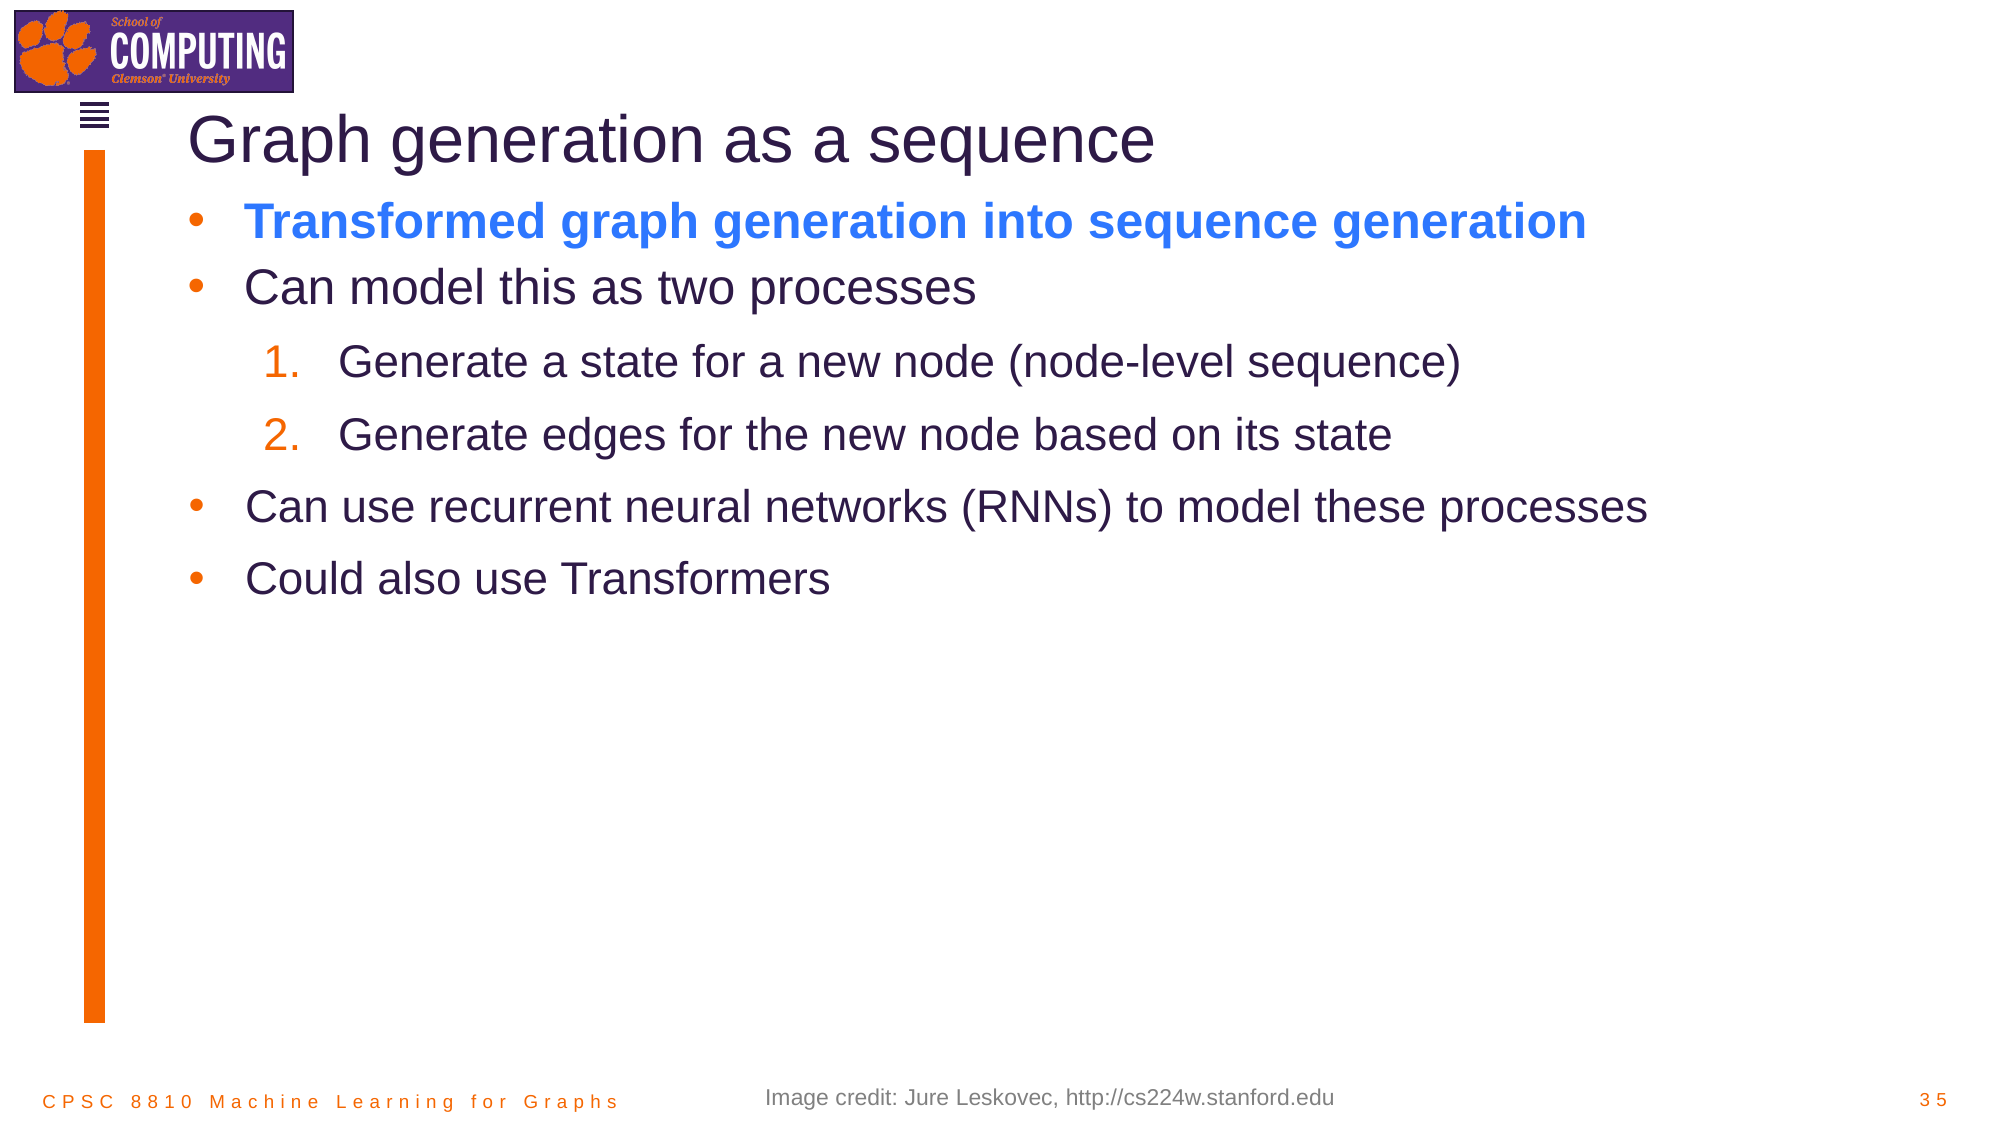

# Graph generation as a sequence
Transformed graph generation into sequence generation
Can model this as two processes
Generate a state for a new node (node-level sequence)
Generate edges for the new node based on its state
Can use recurrent neural networks (RNNs) to model these processes
Could also use Transformers
Image credit: Jure Leskovec, http://cs224w.stanford.edu